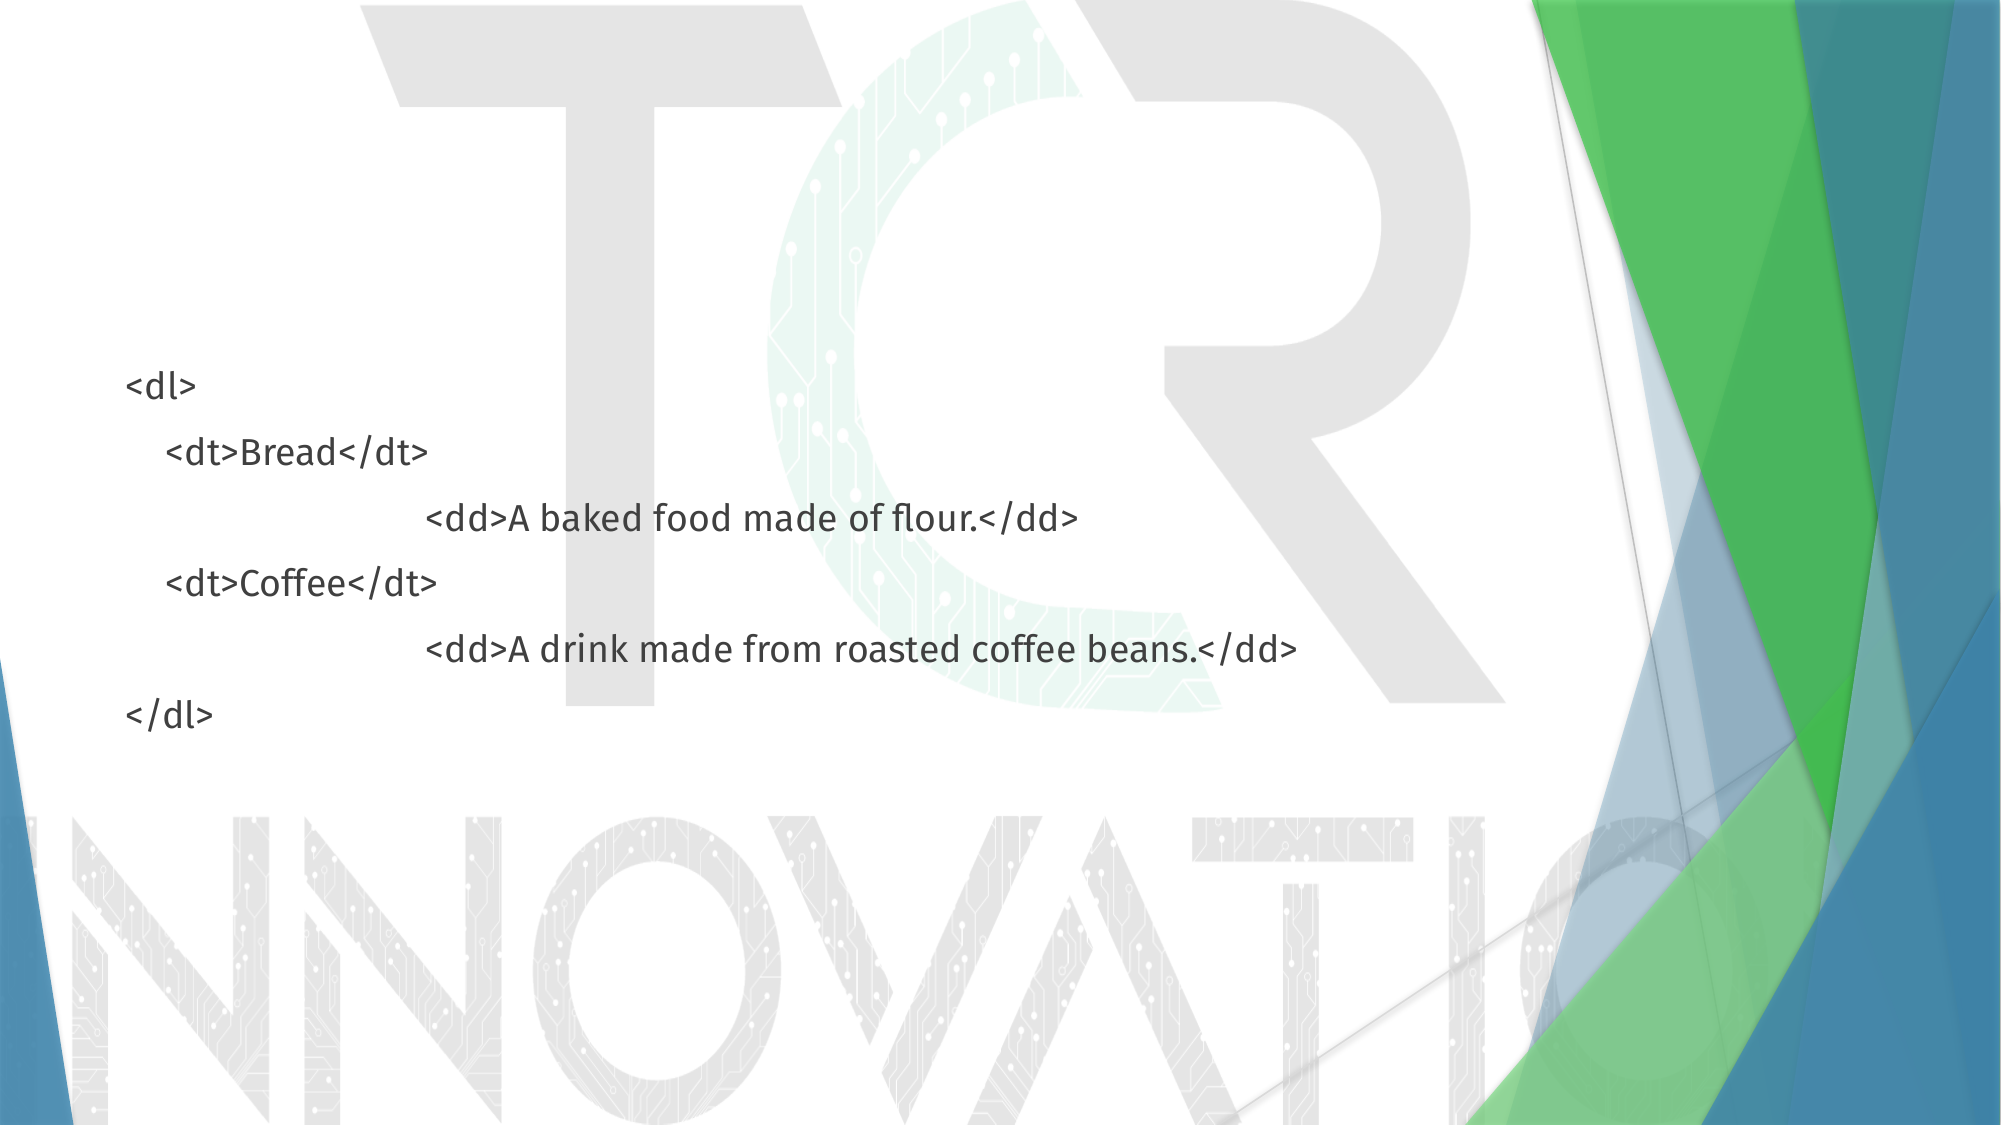

#
<dl>
    <dt>Bread</dt>
		<dd>A baked food made of flour.</dd>
    <dt>Coffee</dt>
		<dd>A drink made from roasted coffee beans.</dd>
</dl>